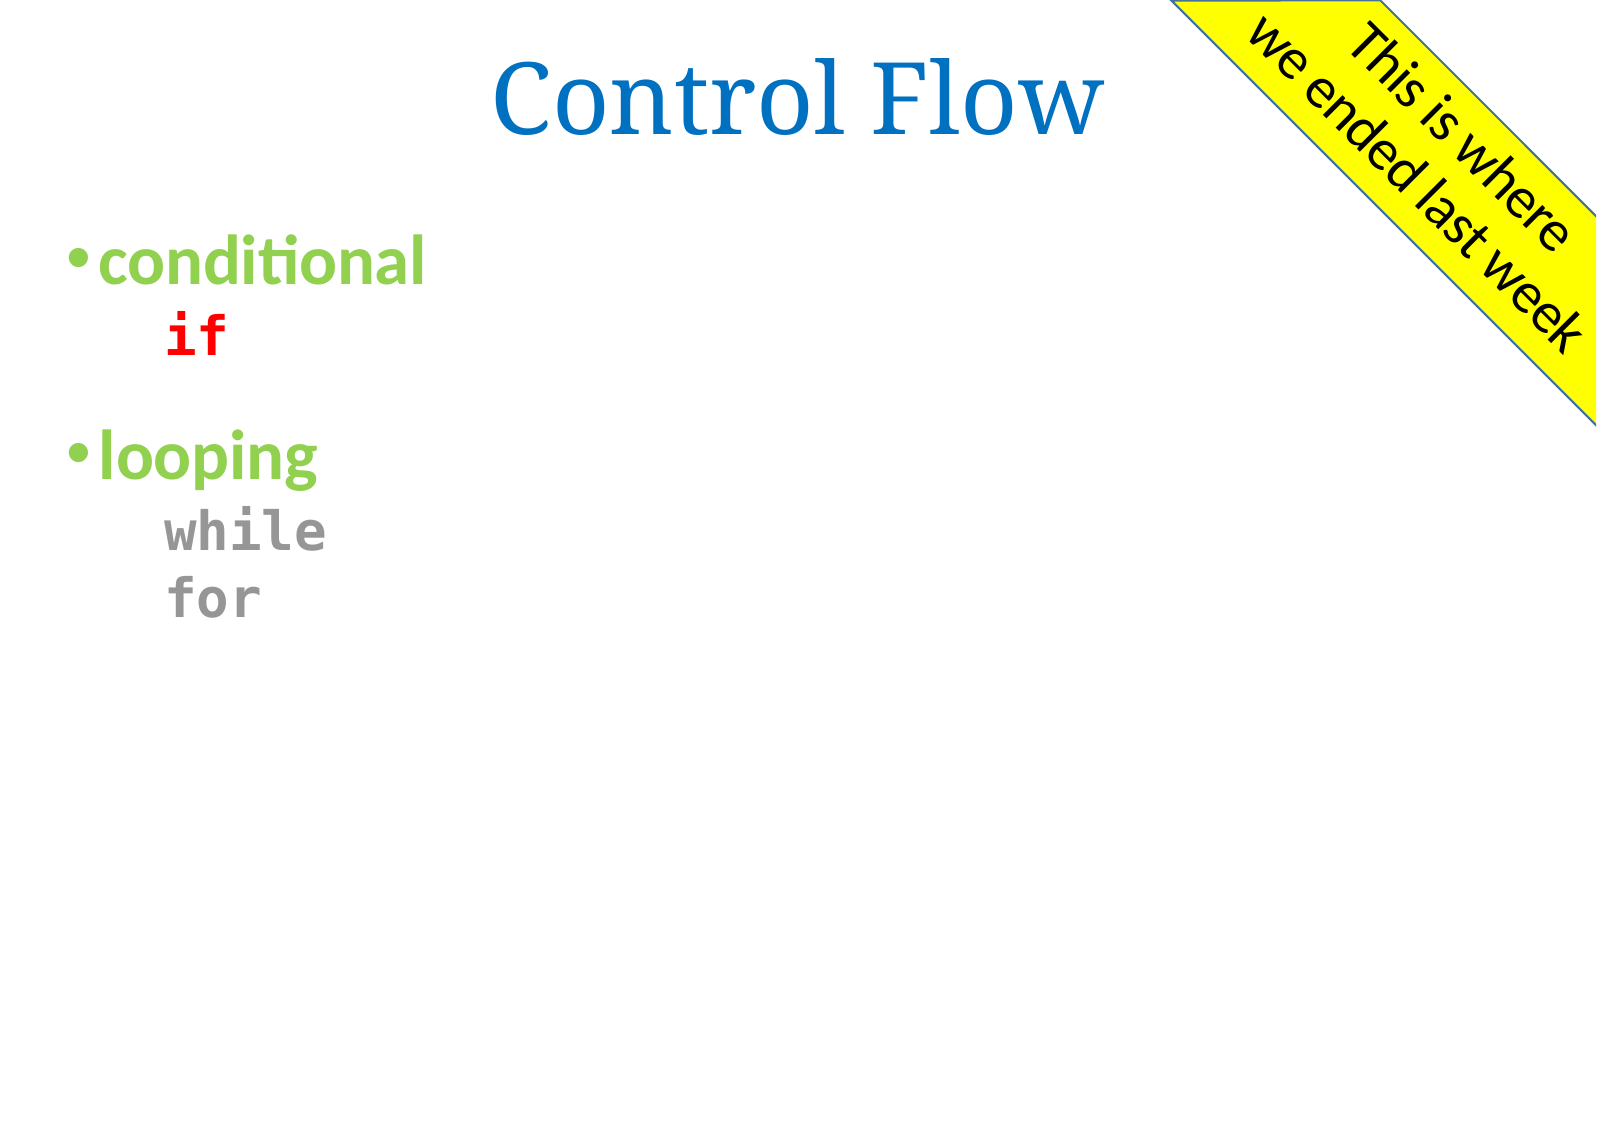

Control Flow
This is where
we ended last week
conditional
 if

looping
 while
 for